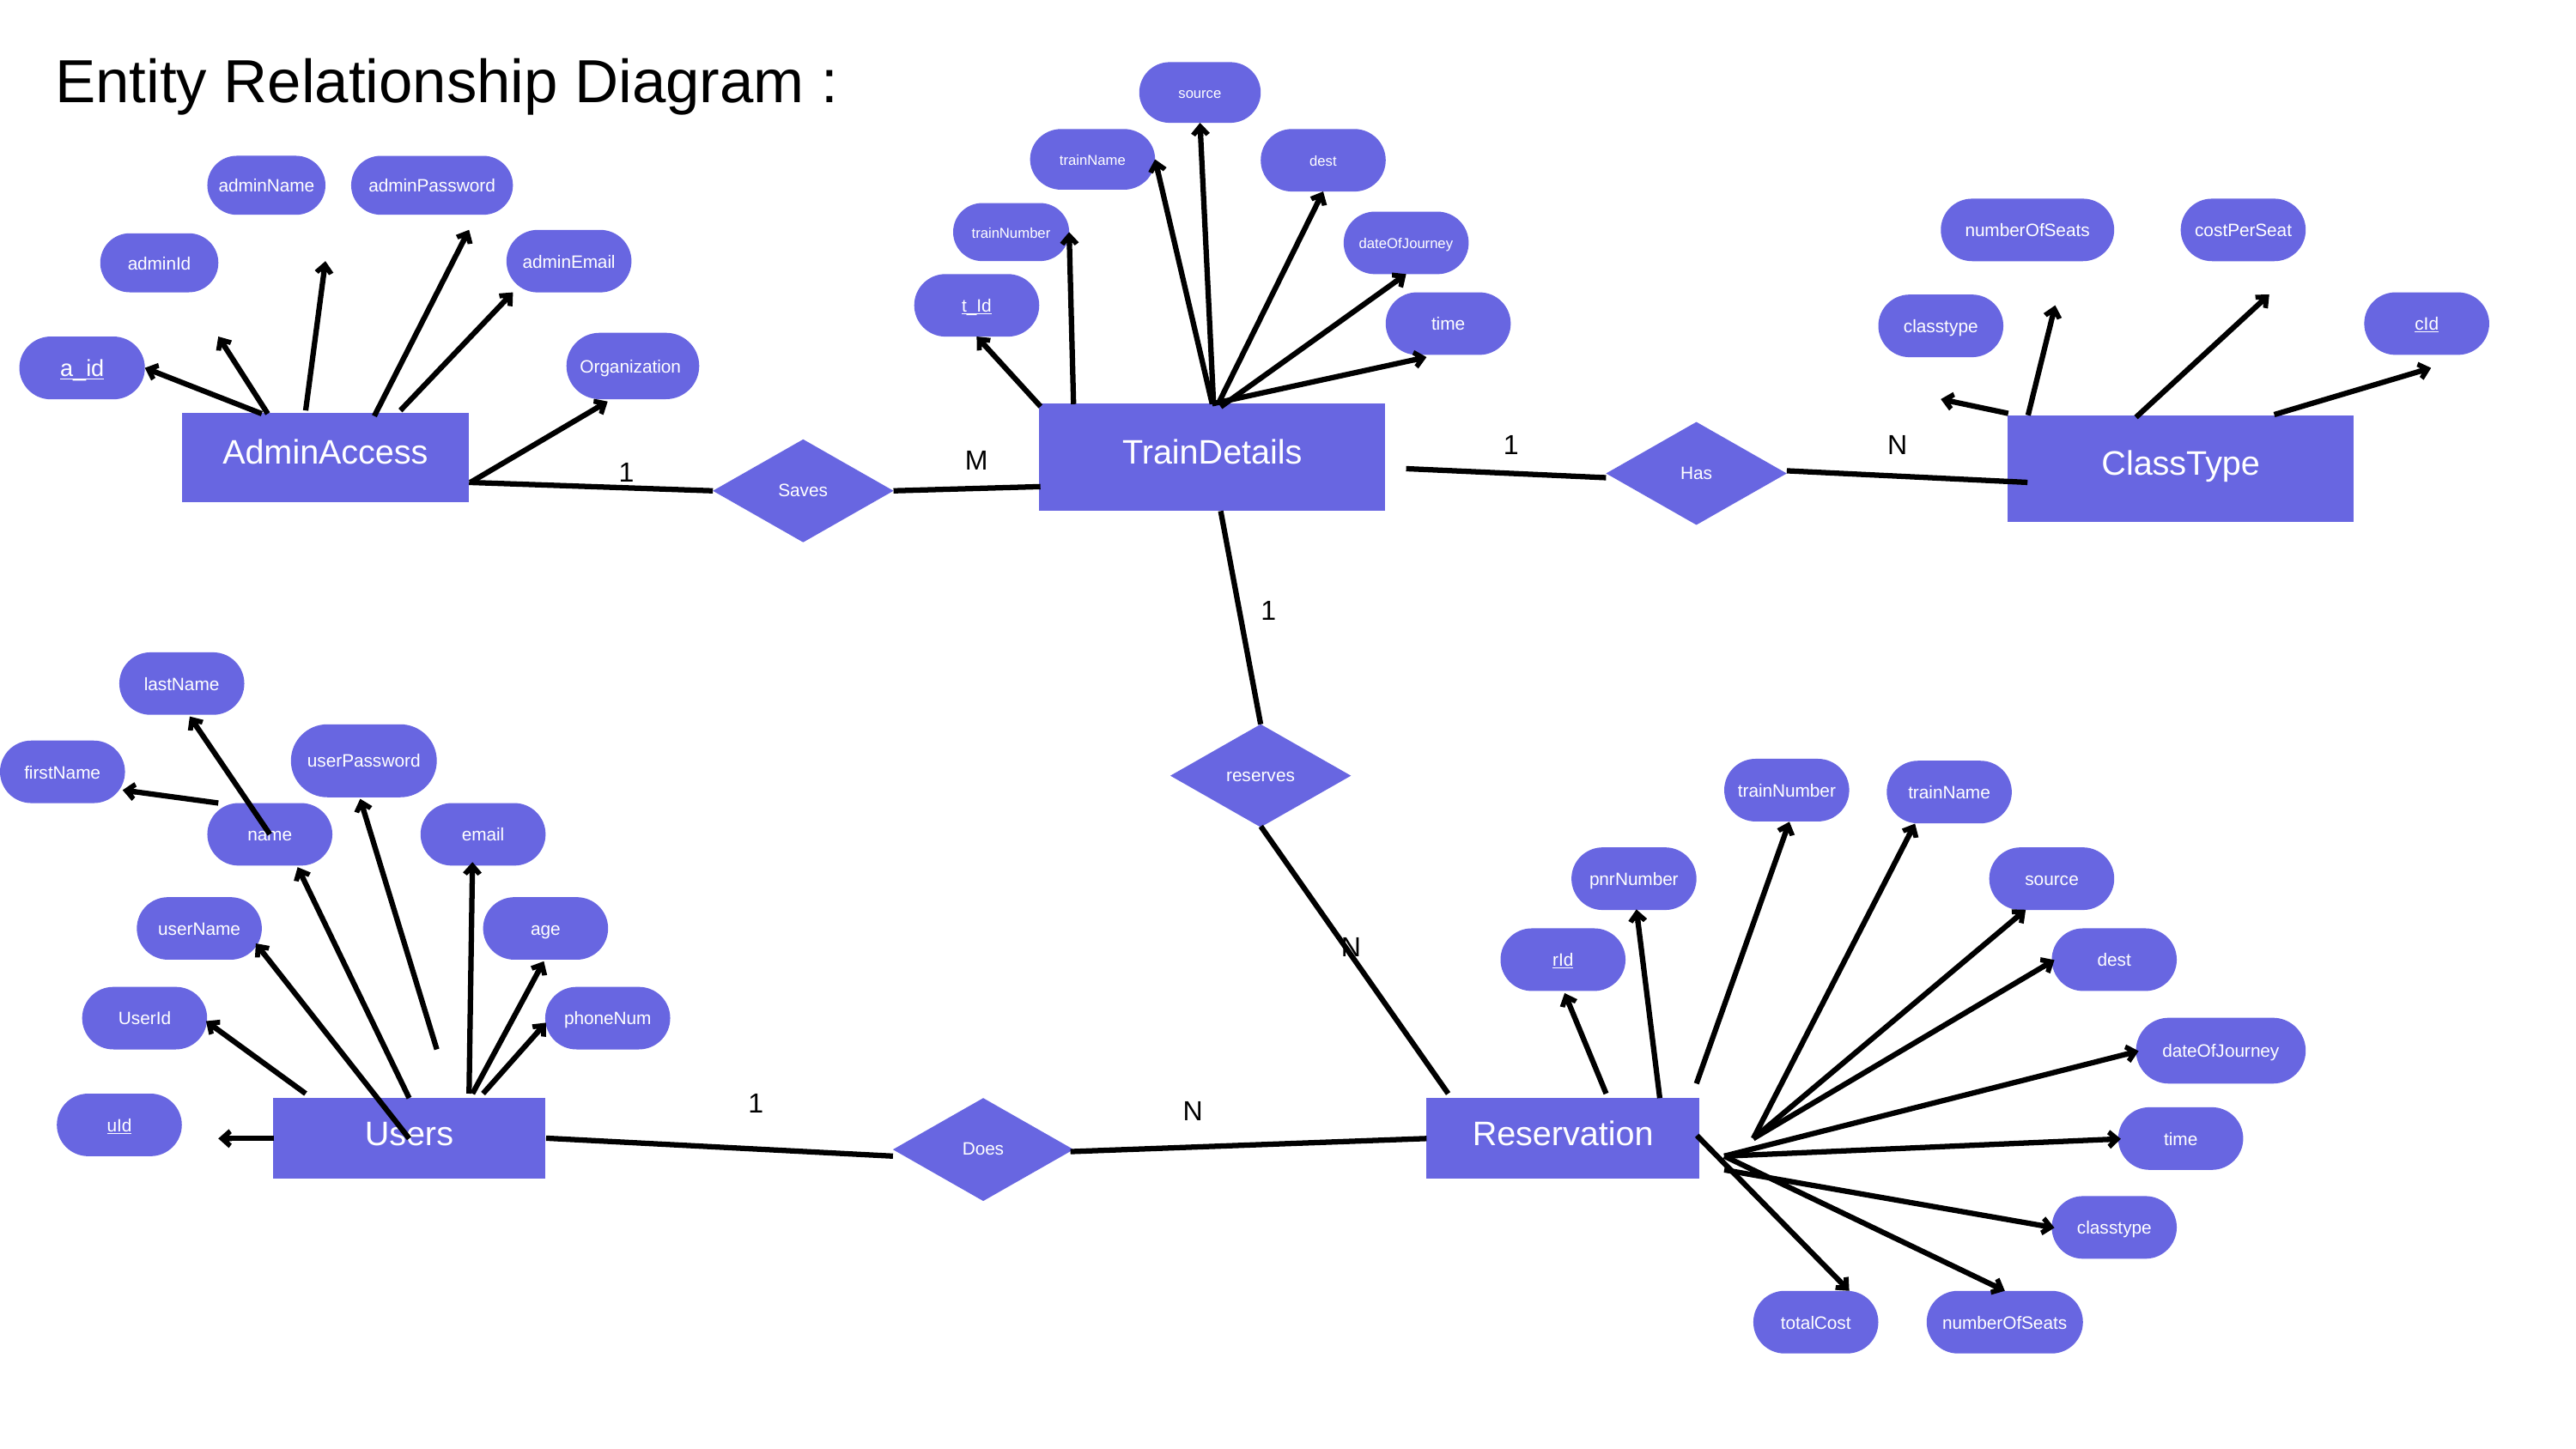

Entity Relationship Diagram :

source

trainName

dest

adminName

adminPassword

numberOfSeats

costPerSeat

trainNumber

dateOfJourney

adminEmail

adminId

t_Id

time

cId

classtype

Organization

a_id

TrainDetails

AdminAccess

ClassType
1
N

Has
M

Saves
1

1

lastName

userPassword

reserves

firstName

trainNumber

trainName

name

email

pnrNumber

source

userName

age

N

rId

dest

UserId

phoneNum

dateOfJourney

1
N

uId

Users

Does

Reservation

time

classtype

totalCost

numberOfSeats